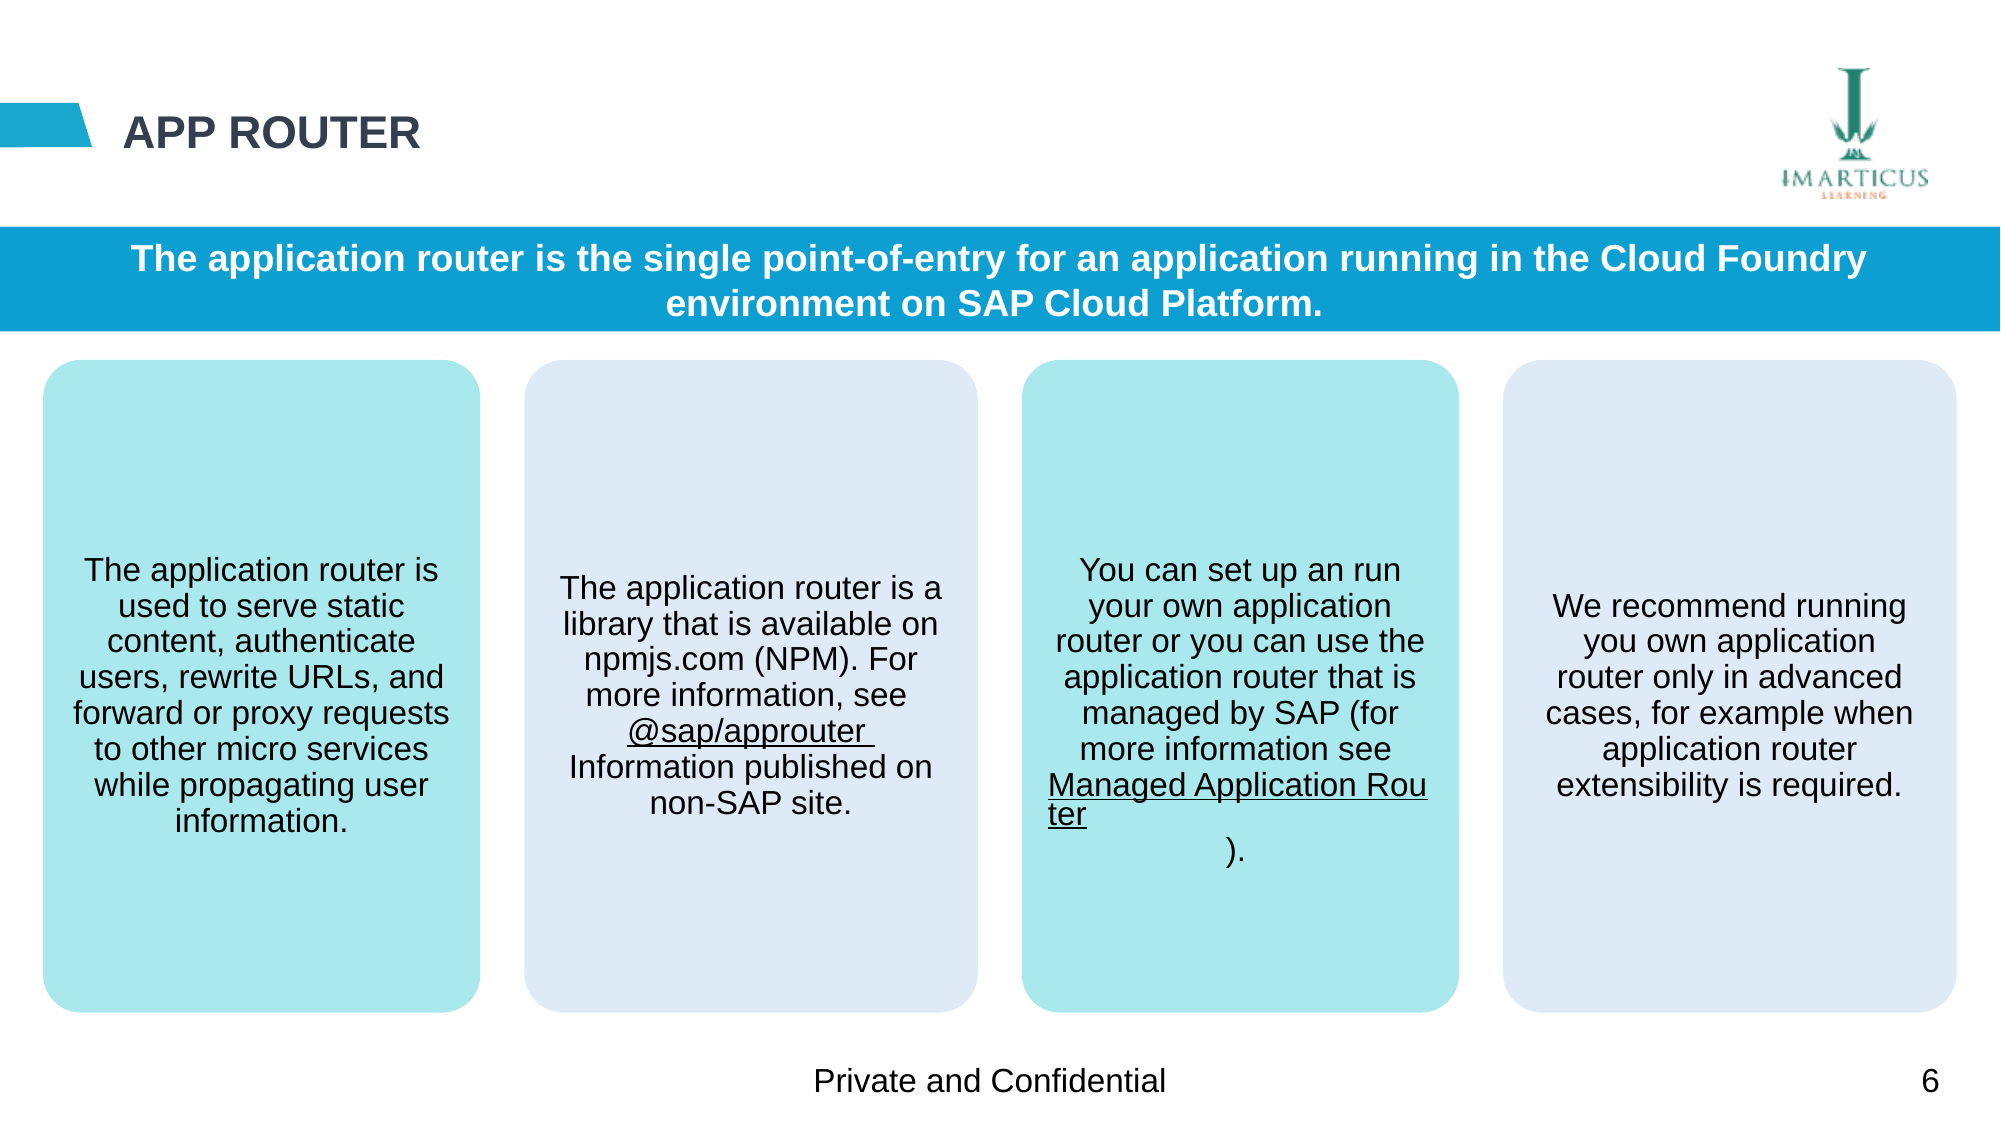

# APP ROUTER
The application router is the single point-of-entry for an application running in the Cloud Foundry environment on SAP Cloud Platform.

The application router is used to serve static content, authenticate users, rewrite URLs, and forward or proxy requests to other micro services while propagating user information.
The application router is a library that is available on npmjs.com (NPM). For more information, see @sap/approuter Information published on non-SAP site.
You can set up an run your own application router or you can use the application router that is managed by SAP (for more information see Managed Application Router).
We recommend running you own application router only in advanced cases, for example when application router extensibility is required.